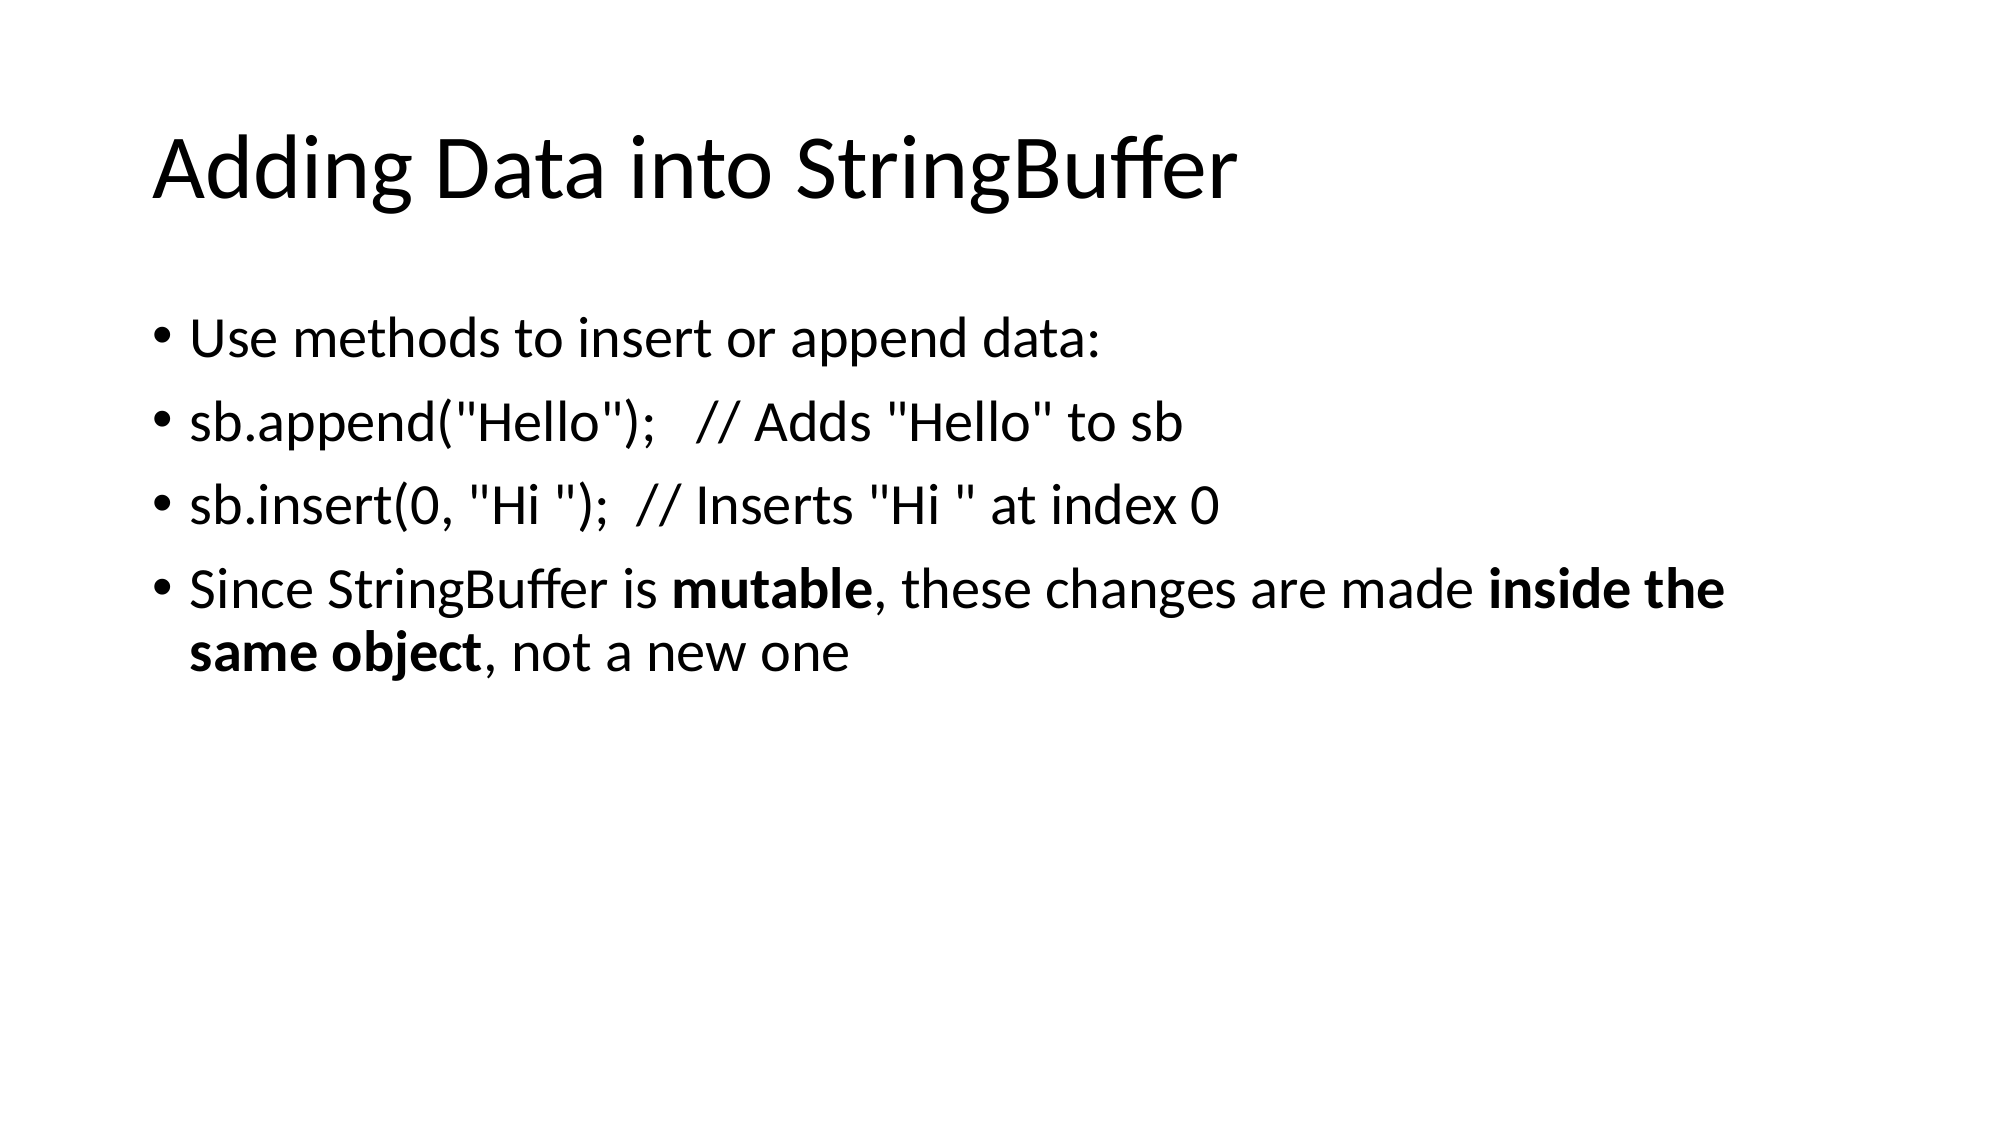

# Adding Data into StringBuffer
Use methods to insert or append data:
sb.append("Hello");   // Adds "Hello" to sb
sb.insert(0, "Hi ");  // Inserts "Hi " at index 0
Since StringBuffer is mutable, these changes are made inside the same object, not a new one